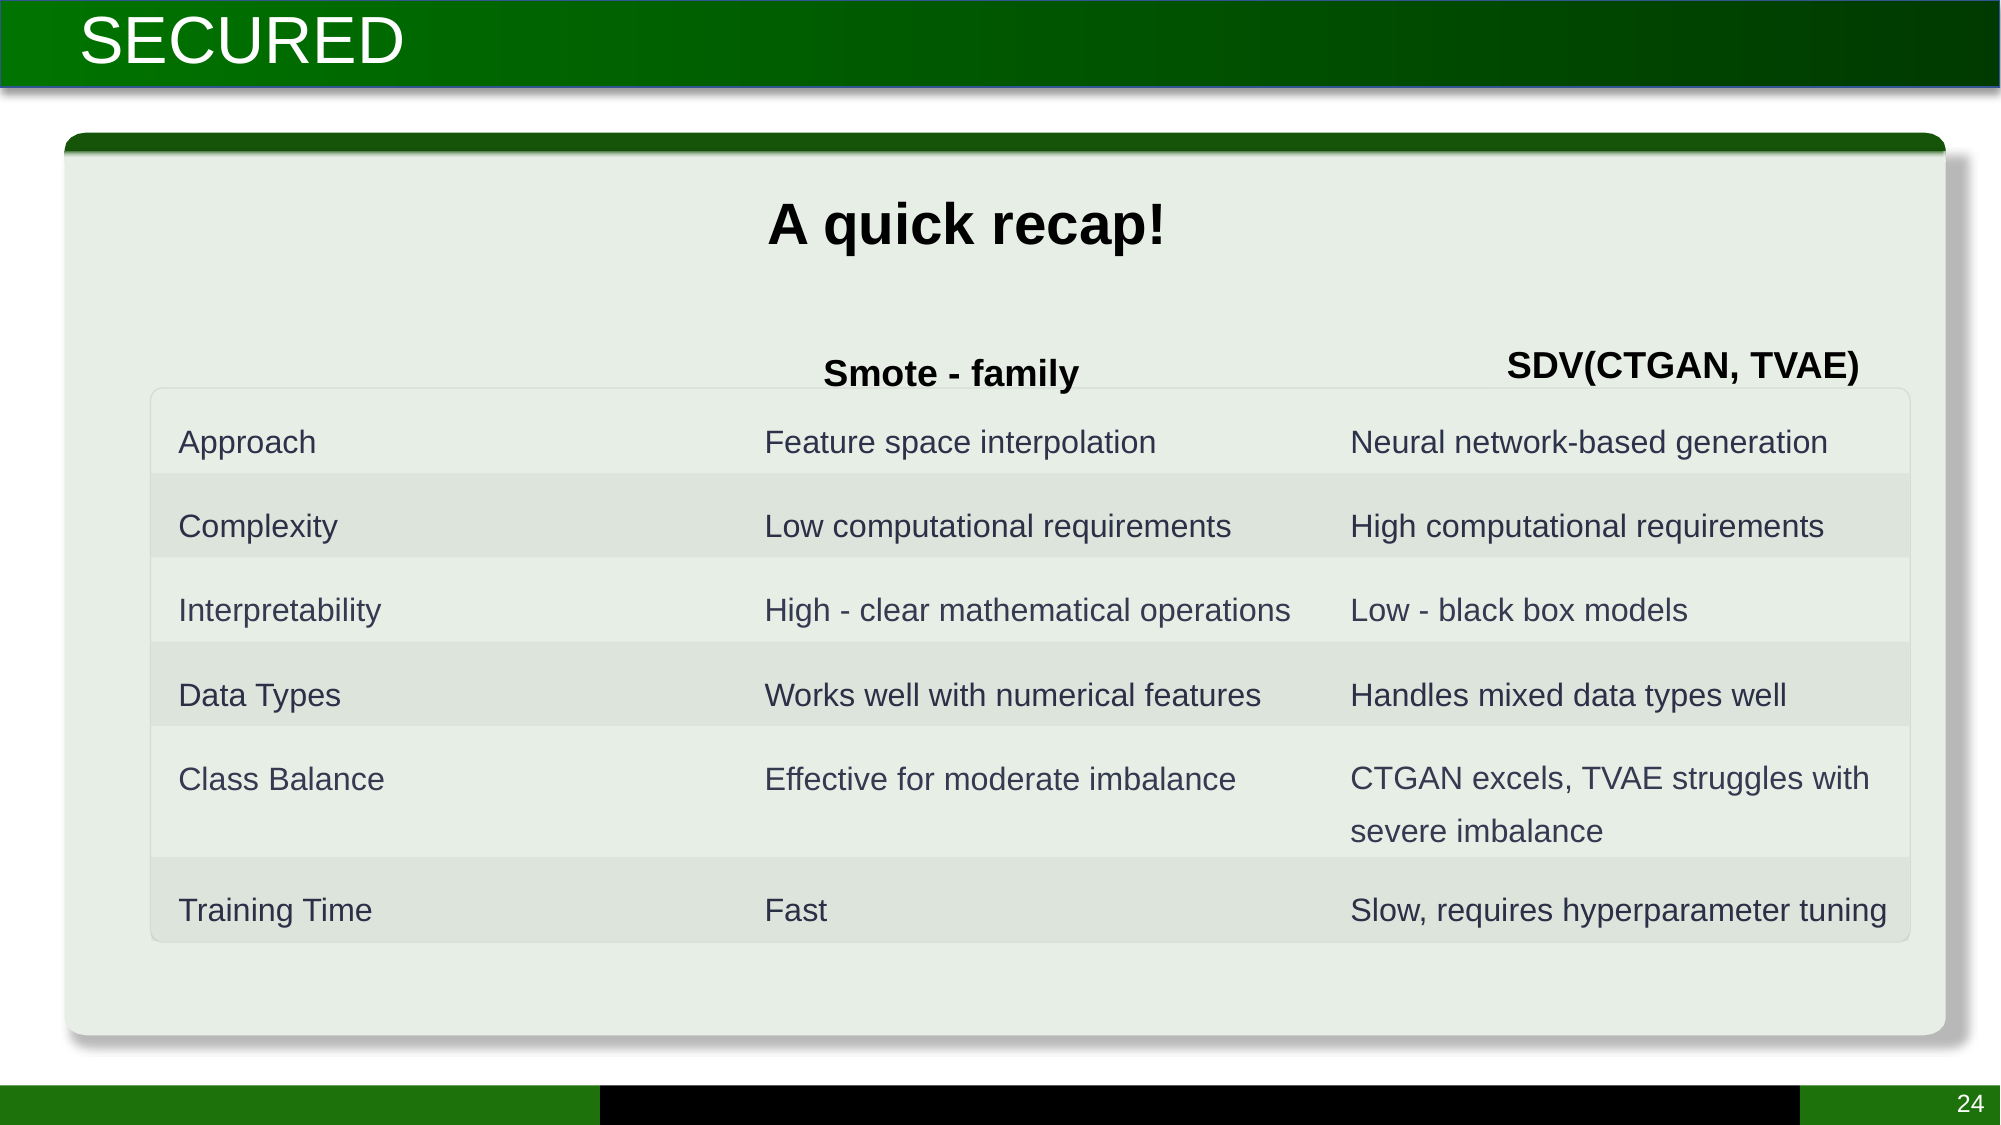

A quick recap!

Approach
Feature space interpolation
Neural network-based generation
Complexity
Low computational requirements
High computational requirements
Interpretability
High - clear mathematical operations
Low - black box models
Data Types
Works well with numerical features
Handles mixed data types well
Class Balance
Effective for moderate imbalance
CTGAN excels, TVAE struggles with severe imbalance
Training Time
Fast
Slow, requires hyperparameter tuning
SDV(CTGAN, TVAE)
Smote - family
24